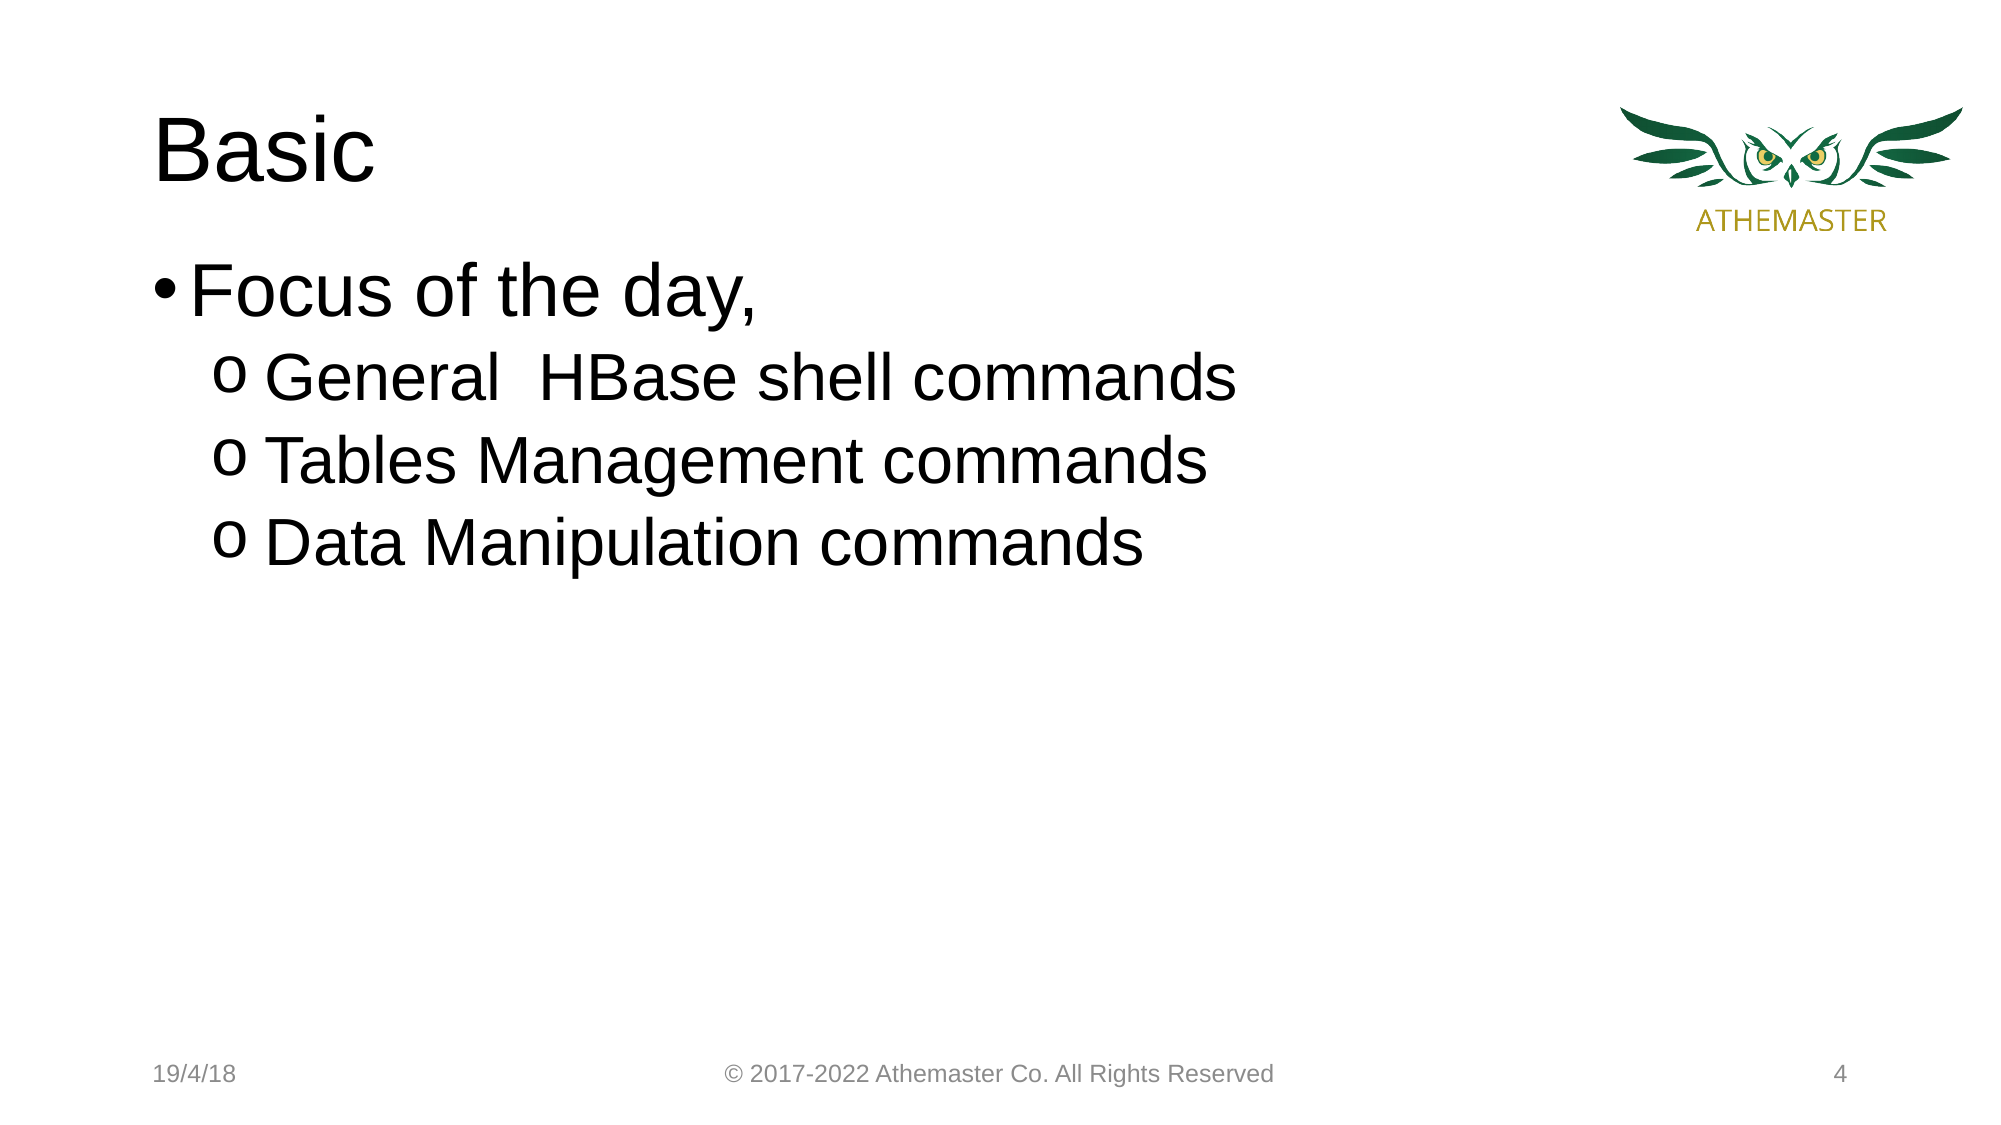

# Basic
Focus of the day,
General  HBase shell commands
Tables Management commands
Data Manipulation commands

19/4/18
© 2017-2022 Athemaster Co. All Rights Reserved
4